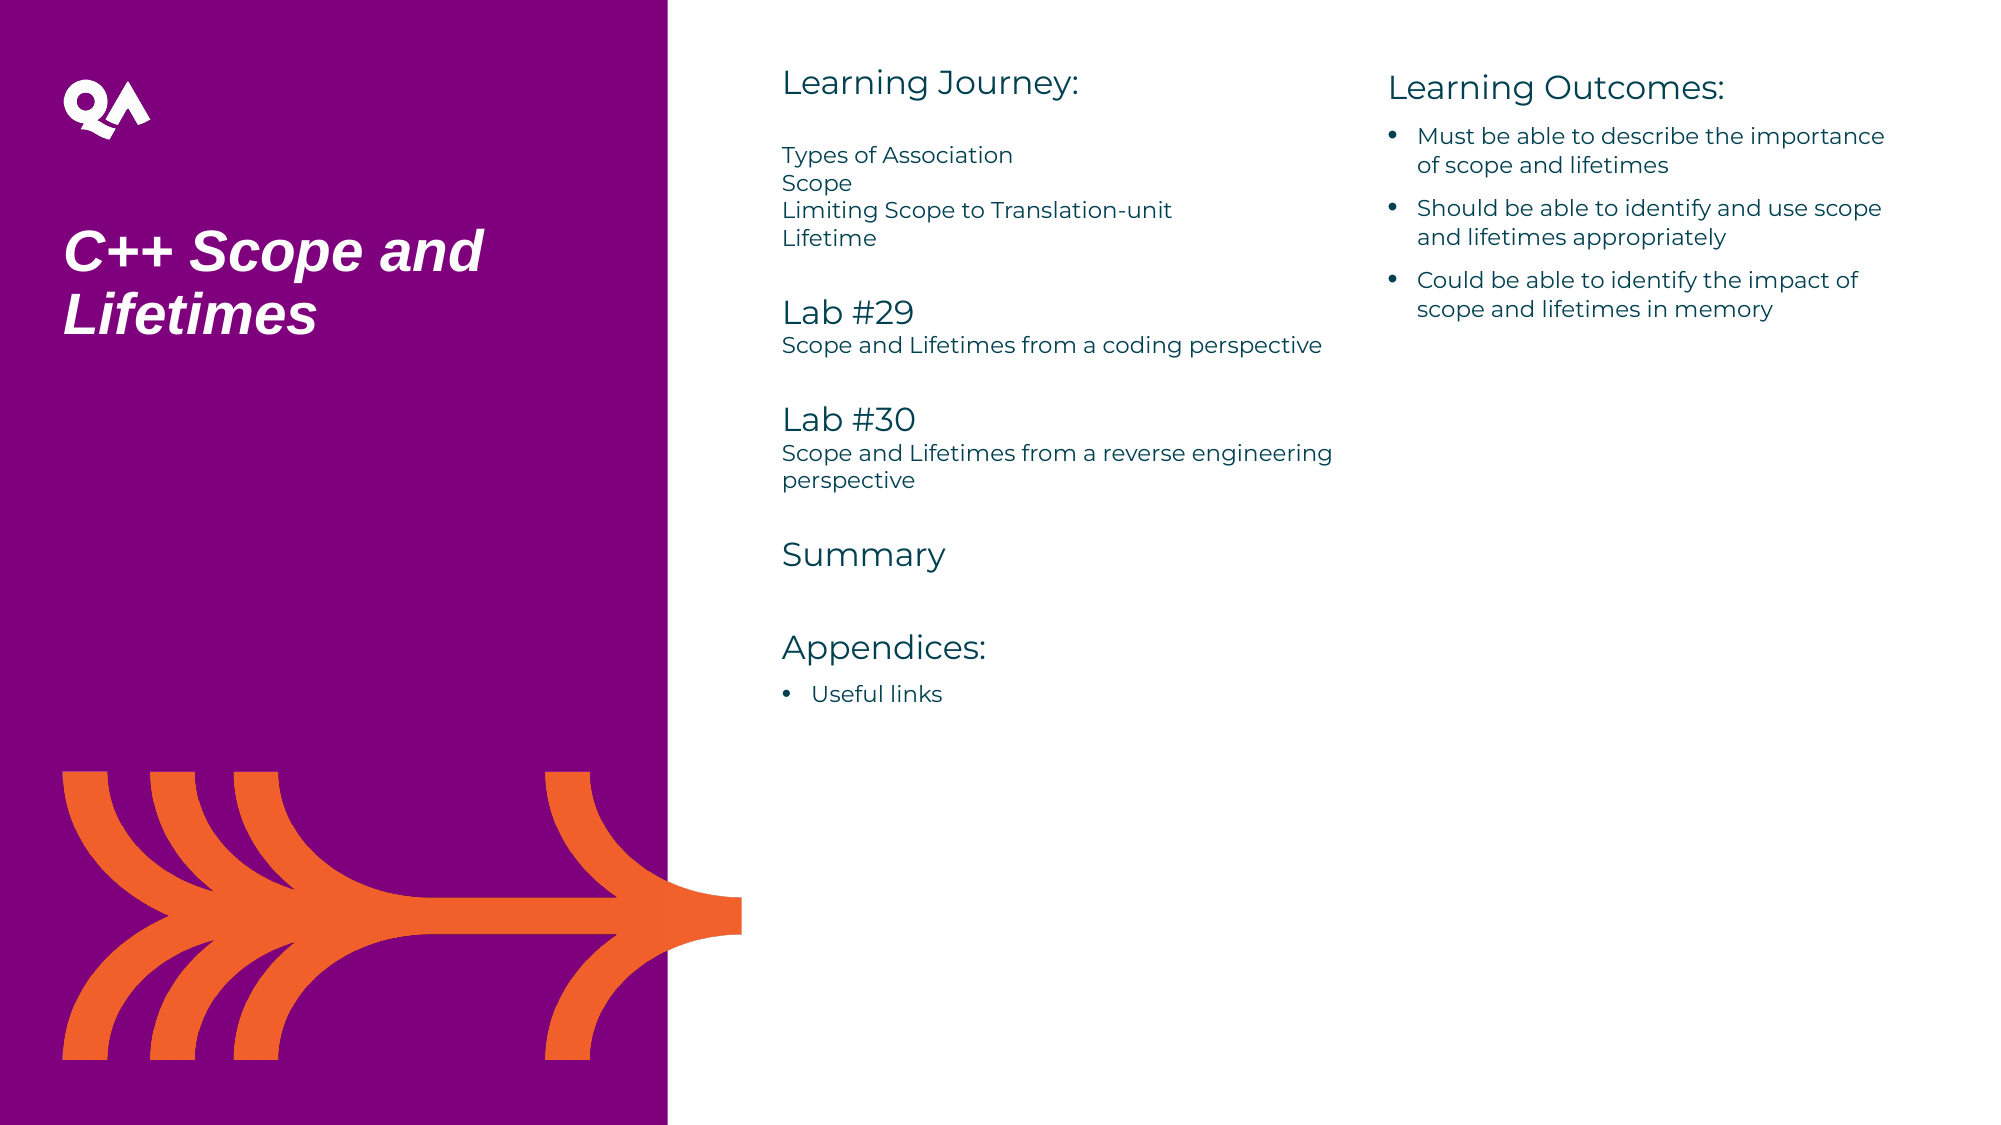

Learning Journey:

Types of Association
Scope
Limiting Scope to Translation-unit
Lifetime

Lab #29
Scope and Lifetimes from a coding perspective

Lab #30
Scope and Lifetimes from a reverse engineering perspective

Summary

Appendices:
Useful links
Learning Outcomes:
Must be able to describe the importance of scope and lifetimes
Should be able to identify and use scope and lifetimes appropriately
Could be able to identify the impact of scope and lifetimes in memory
C++ Scope and Lifetimes